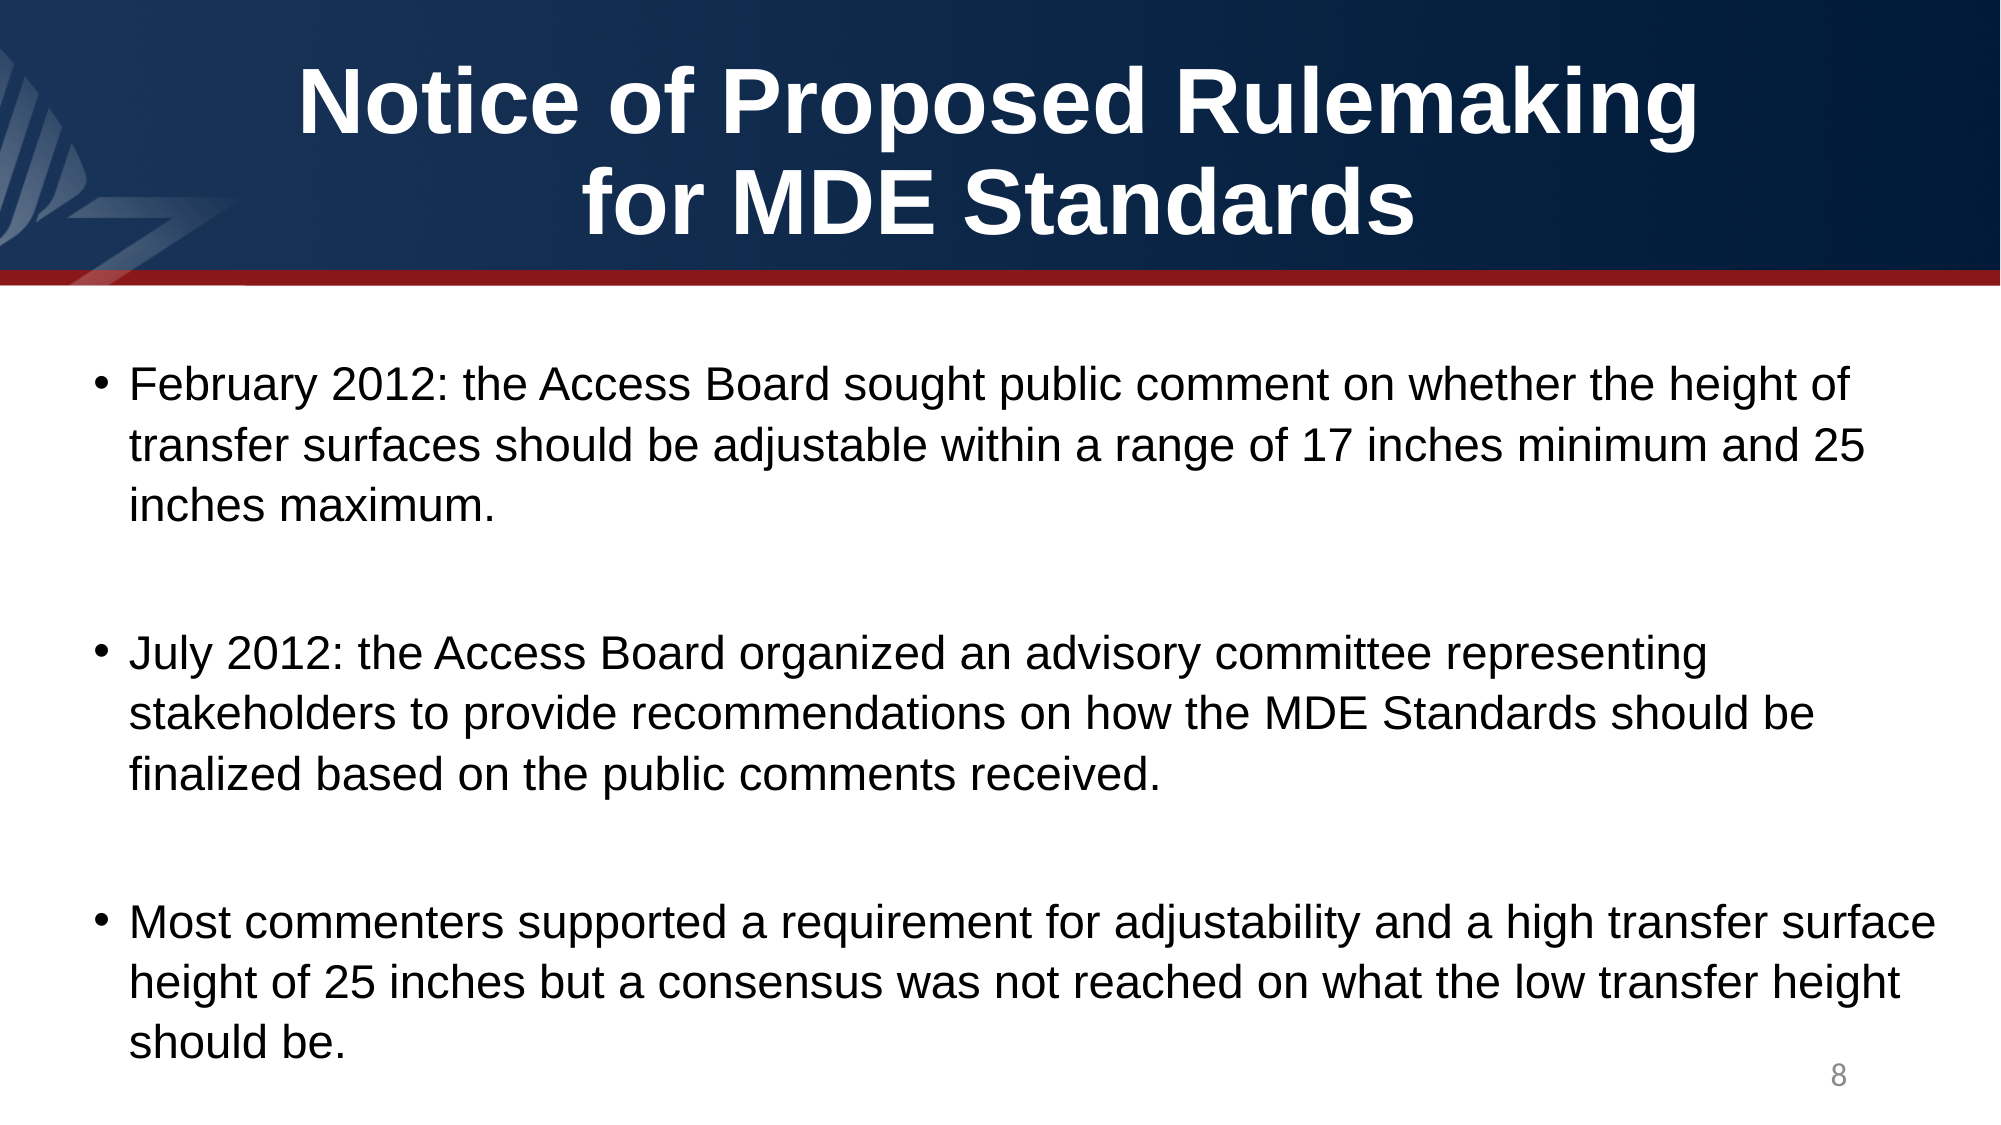

# Notice of Proposed Rulemaking for MDE Standards
February 2012: the Access Board sought public comment on whether the height of transfer surfaces should be adjustable within a range of 17 inches minimum and 25 inches maximum.

July 2012: the Access Board organized an advisory committee representing stakeholders to provide recommendations on how the MDE Standards should be finalized based on the public comments received.

Most commenters supported a requirement for adjustability and a high transfer surface height of 25 inches but a consensus was not reached on what the low transfer height should be.

8